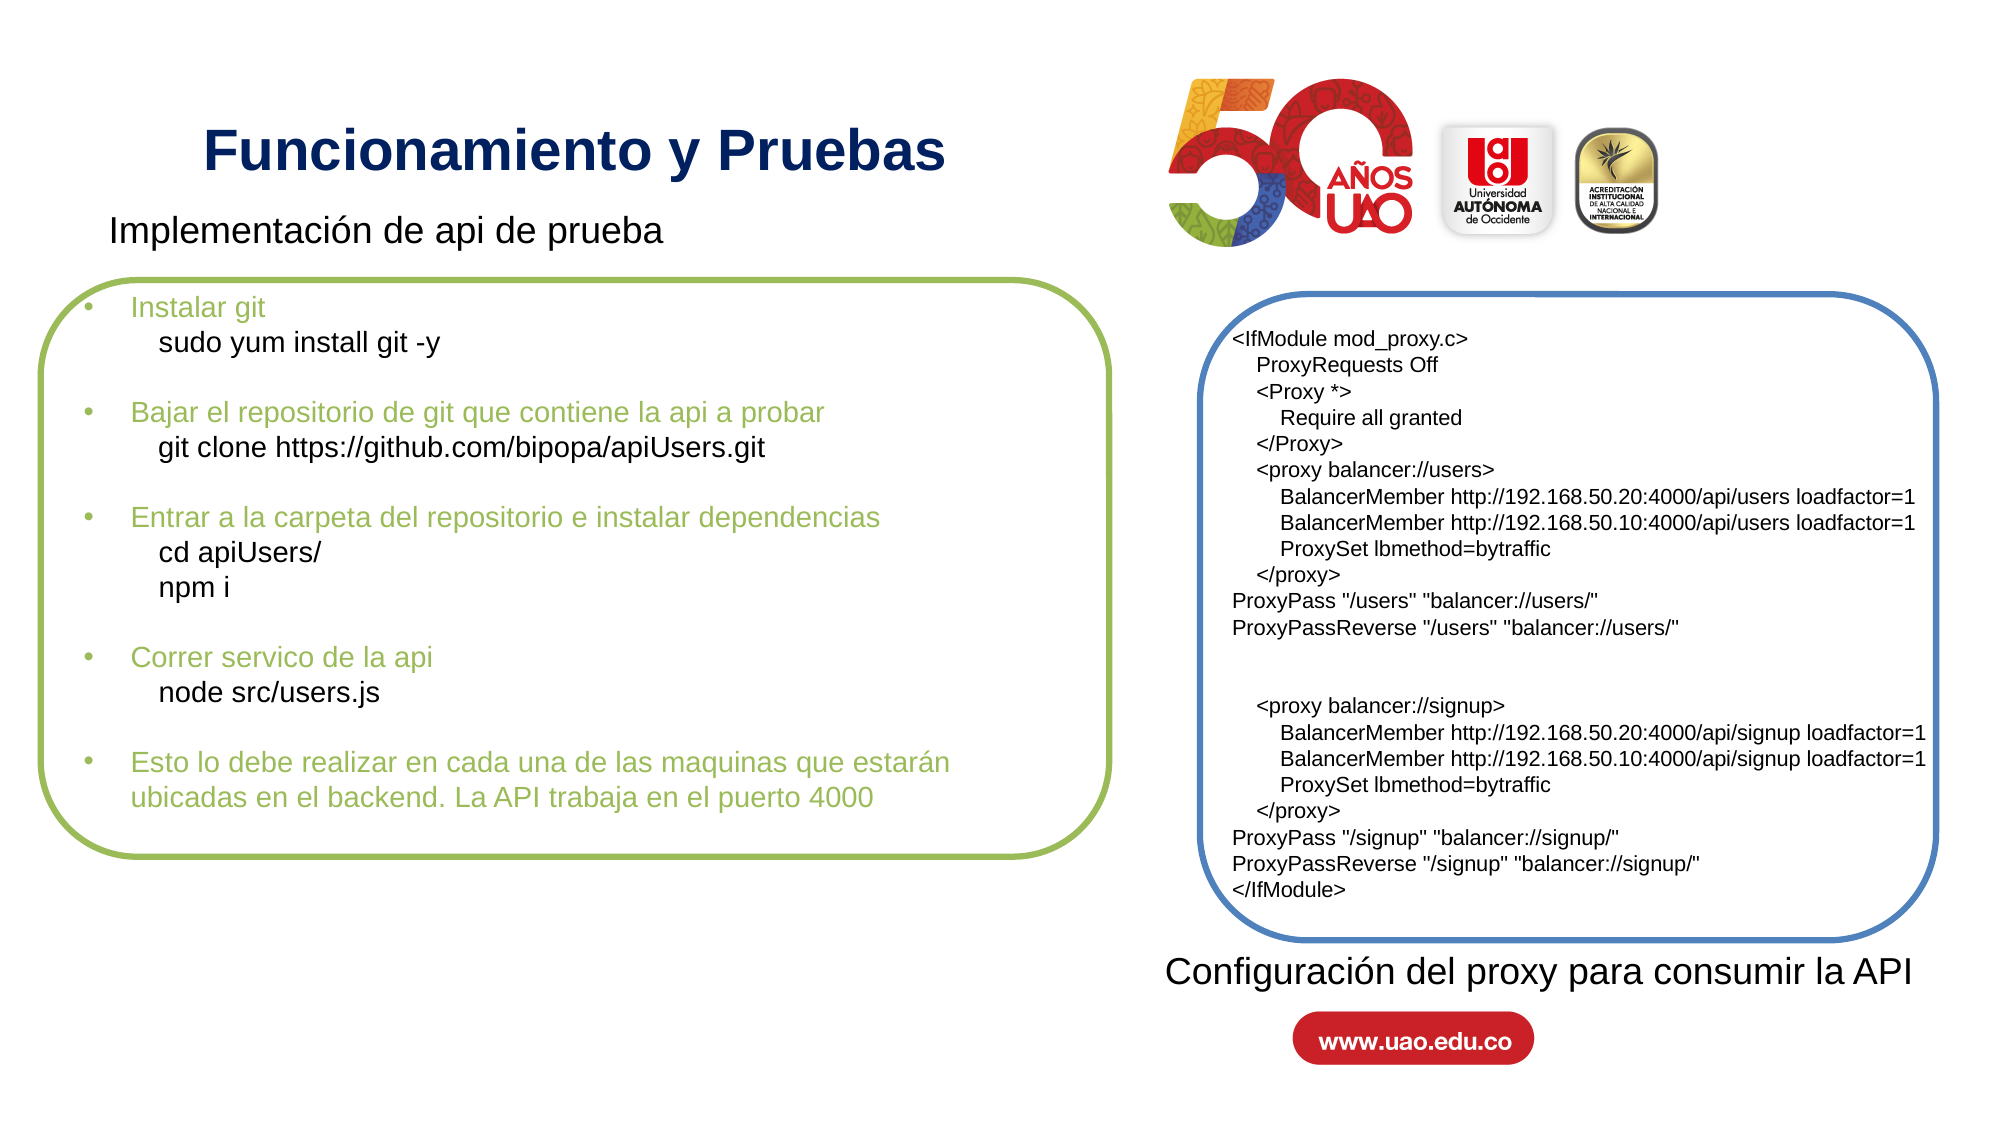

Funcionamiento y Pruebas
Implementación de api de prueba

Instalar git
sudo yum install git -y

Bajar el repositorio de git que contiene la api a probar
         git clone https://github.com/bipopa/apiUsers.git

Entrar a la carpeta del repositorio e instalar dependencias
cd apiUsers/
npm i

Correr servico de la api
node src/users.js

Esto lo debe realizar en cada una de las maquinas que estarán ubicadas en el backend. La API trabaja en el puerto 4000

<IfModule mod_proxy.c>
    ProxyRequests Off
    <Proxy *>
        Require all granted
    </Proxy>
    <proxy balancer://users>
        BalancerMember http://192.168.50.20:4000/api/users loadfactor=1
        BalancerMember http://192.168.50.10:4000/api/users loadfactor=1
        ProxySet lbmethod=bytraffic
    </proxy>
ProxyPass "/users" "balancer://users/"
ProxyPassReverse "/users" "balancer://users/"

    <proxy balancer://signup>
        BalancerMember http://192.168.50.20:4000/api/signup loadfactor=1
        BalancerMember http://192.168.50.10:4000/api/signup loadfactor=1
        ProxySet lbmethod=bytraffic
    </proxy>
ProxyPass "/signup" "balancer://signup/"
ProxyPassReverse "/signup" "balancer://signup/"
</IfModule>
Configuración del proxy para consumir la API